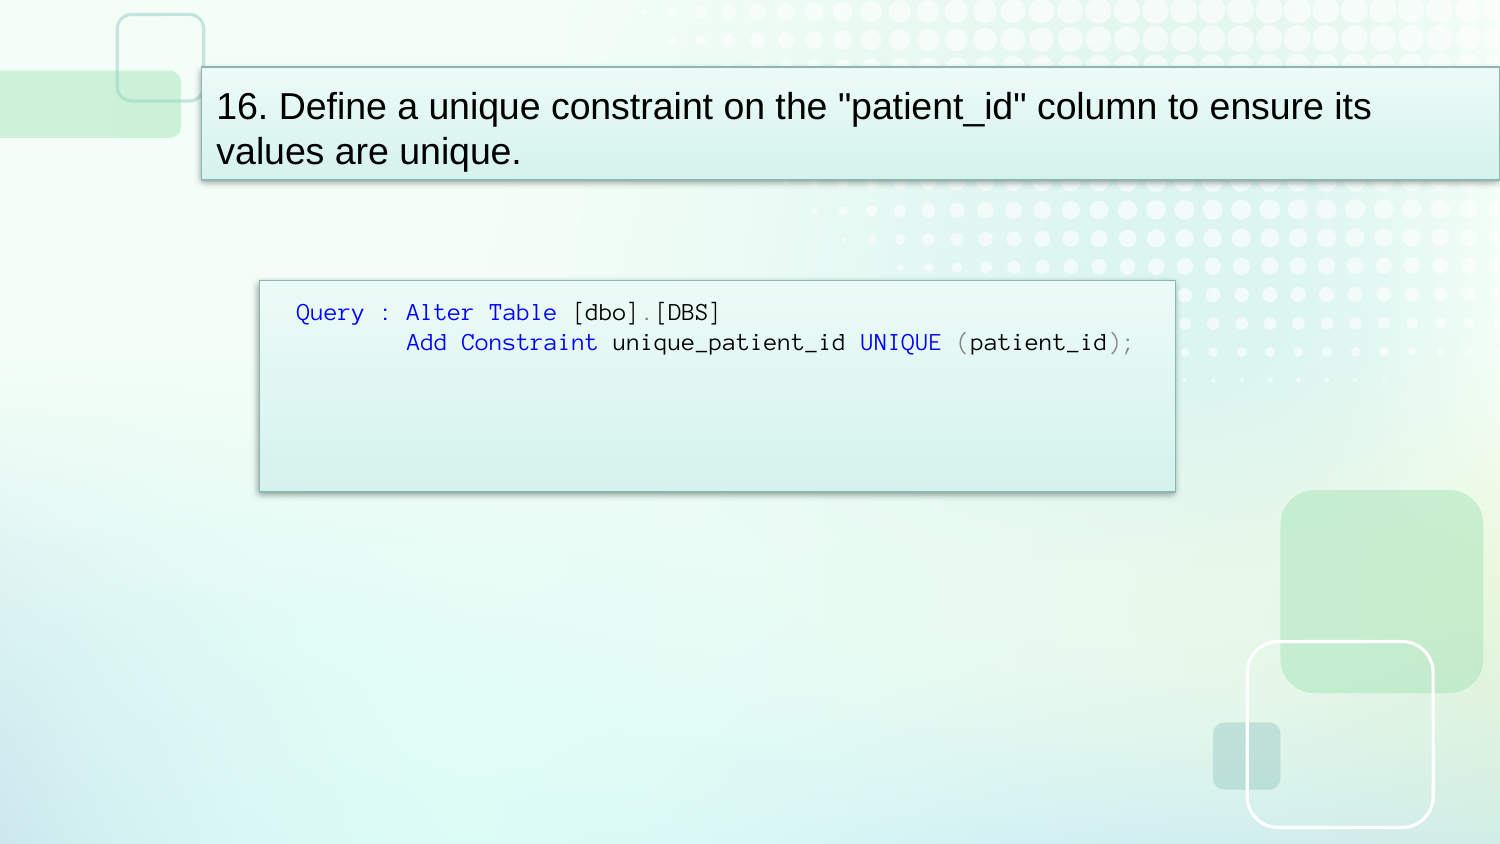

# 16. Define a unique constraint on the "patient_id" column to ensure its values are unique.
Query : Alter Table [dbo].[DBS]
        Add Constraint unique_patient_id UNIQUE (patient_id);